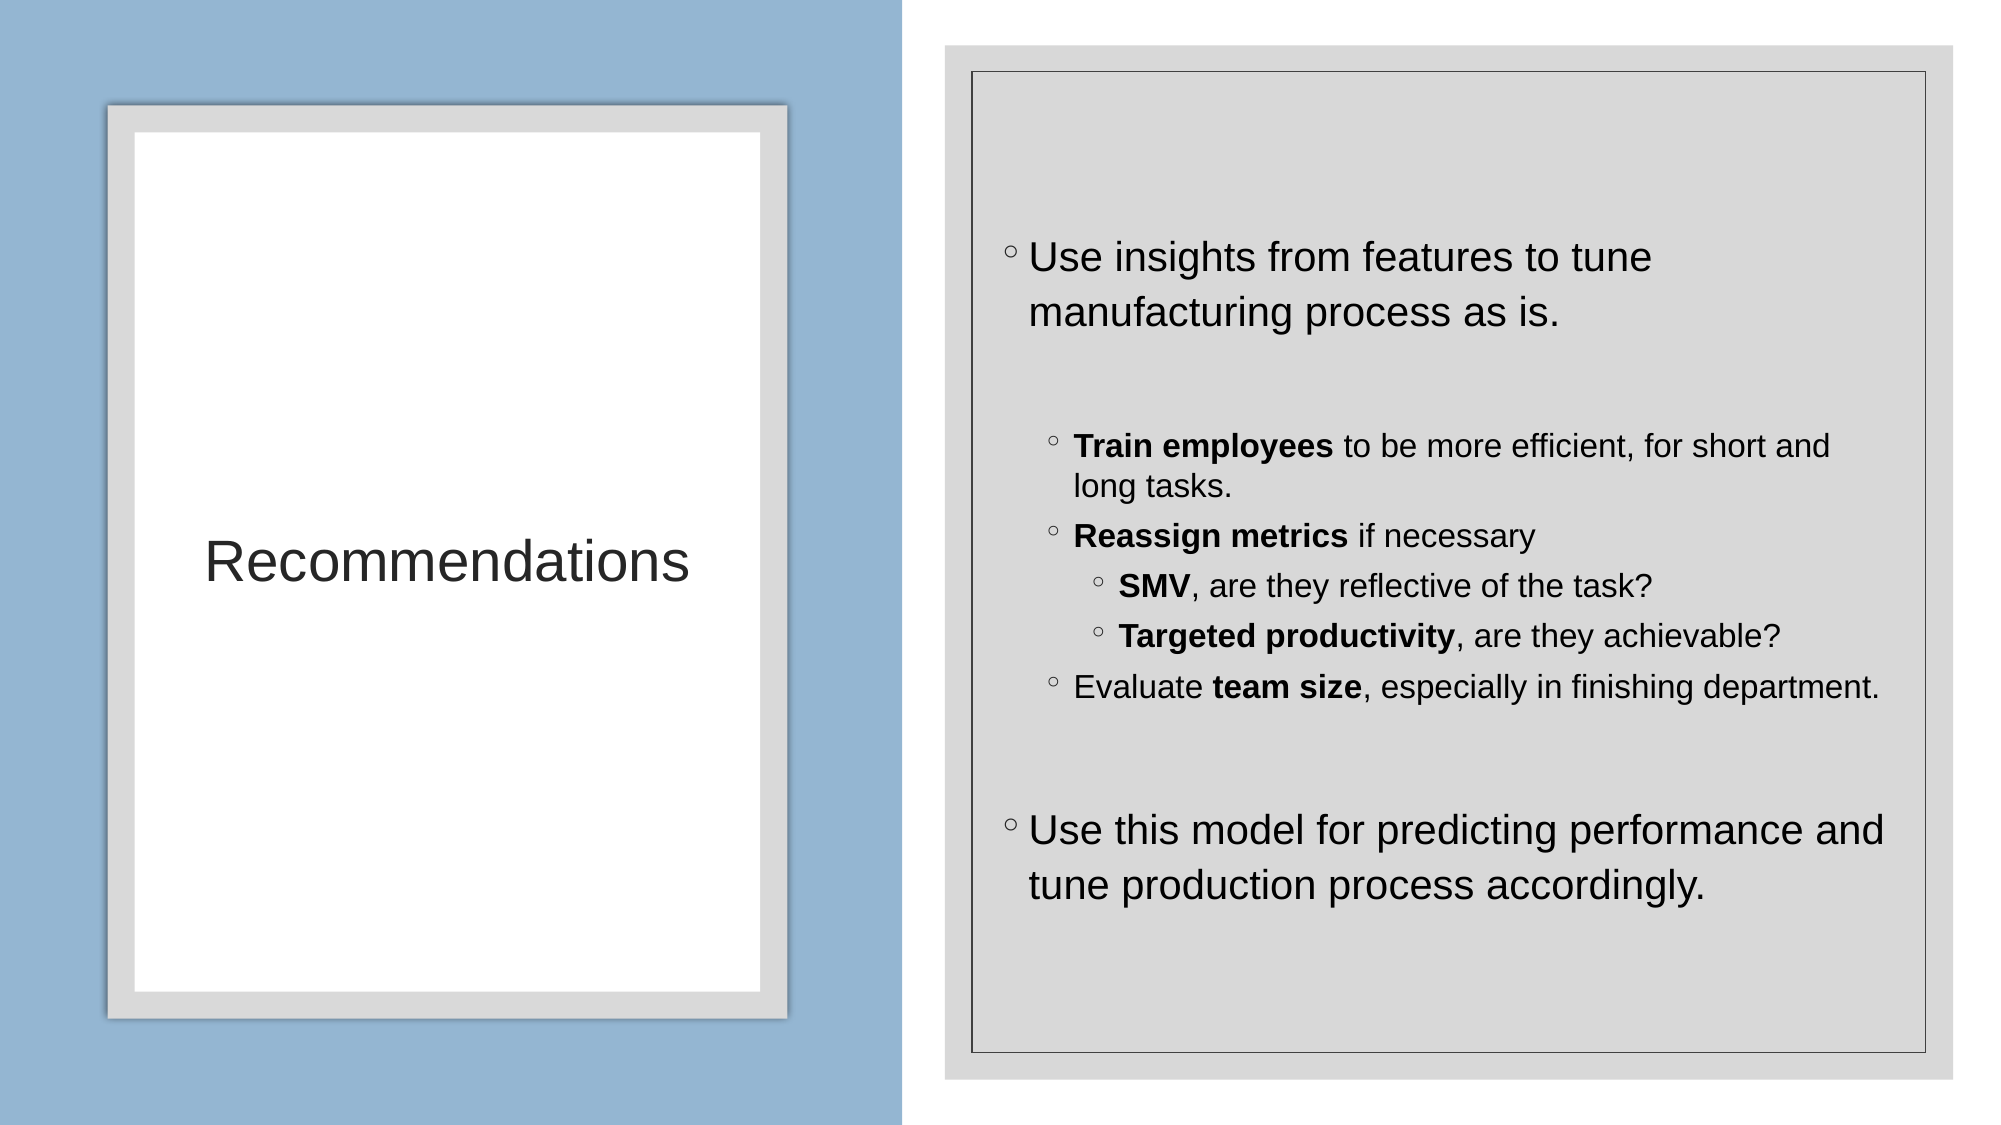

Use insights from features to tune manufacturing process as is.

Train employees to be more efficient, for short and long tasks.
Reassign metrics if necessary
SMV, are they reflective of the task?
Targeted productivity, are they achievable?
Evaluate team size, especially in finishing department.

Use this model for predicting performance and tune production process accordingly.

# Recommendations